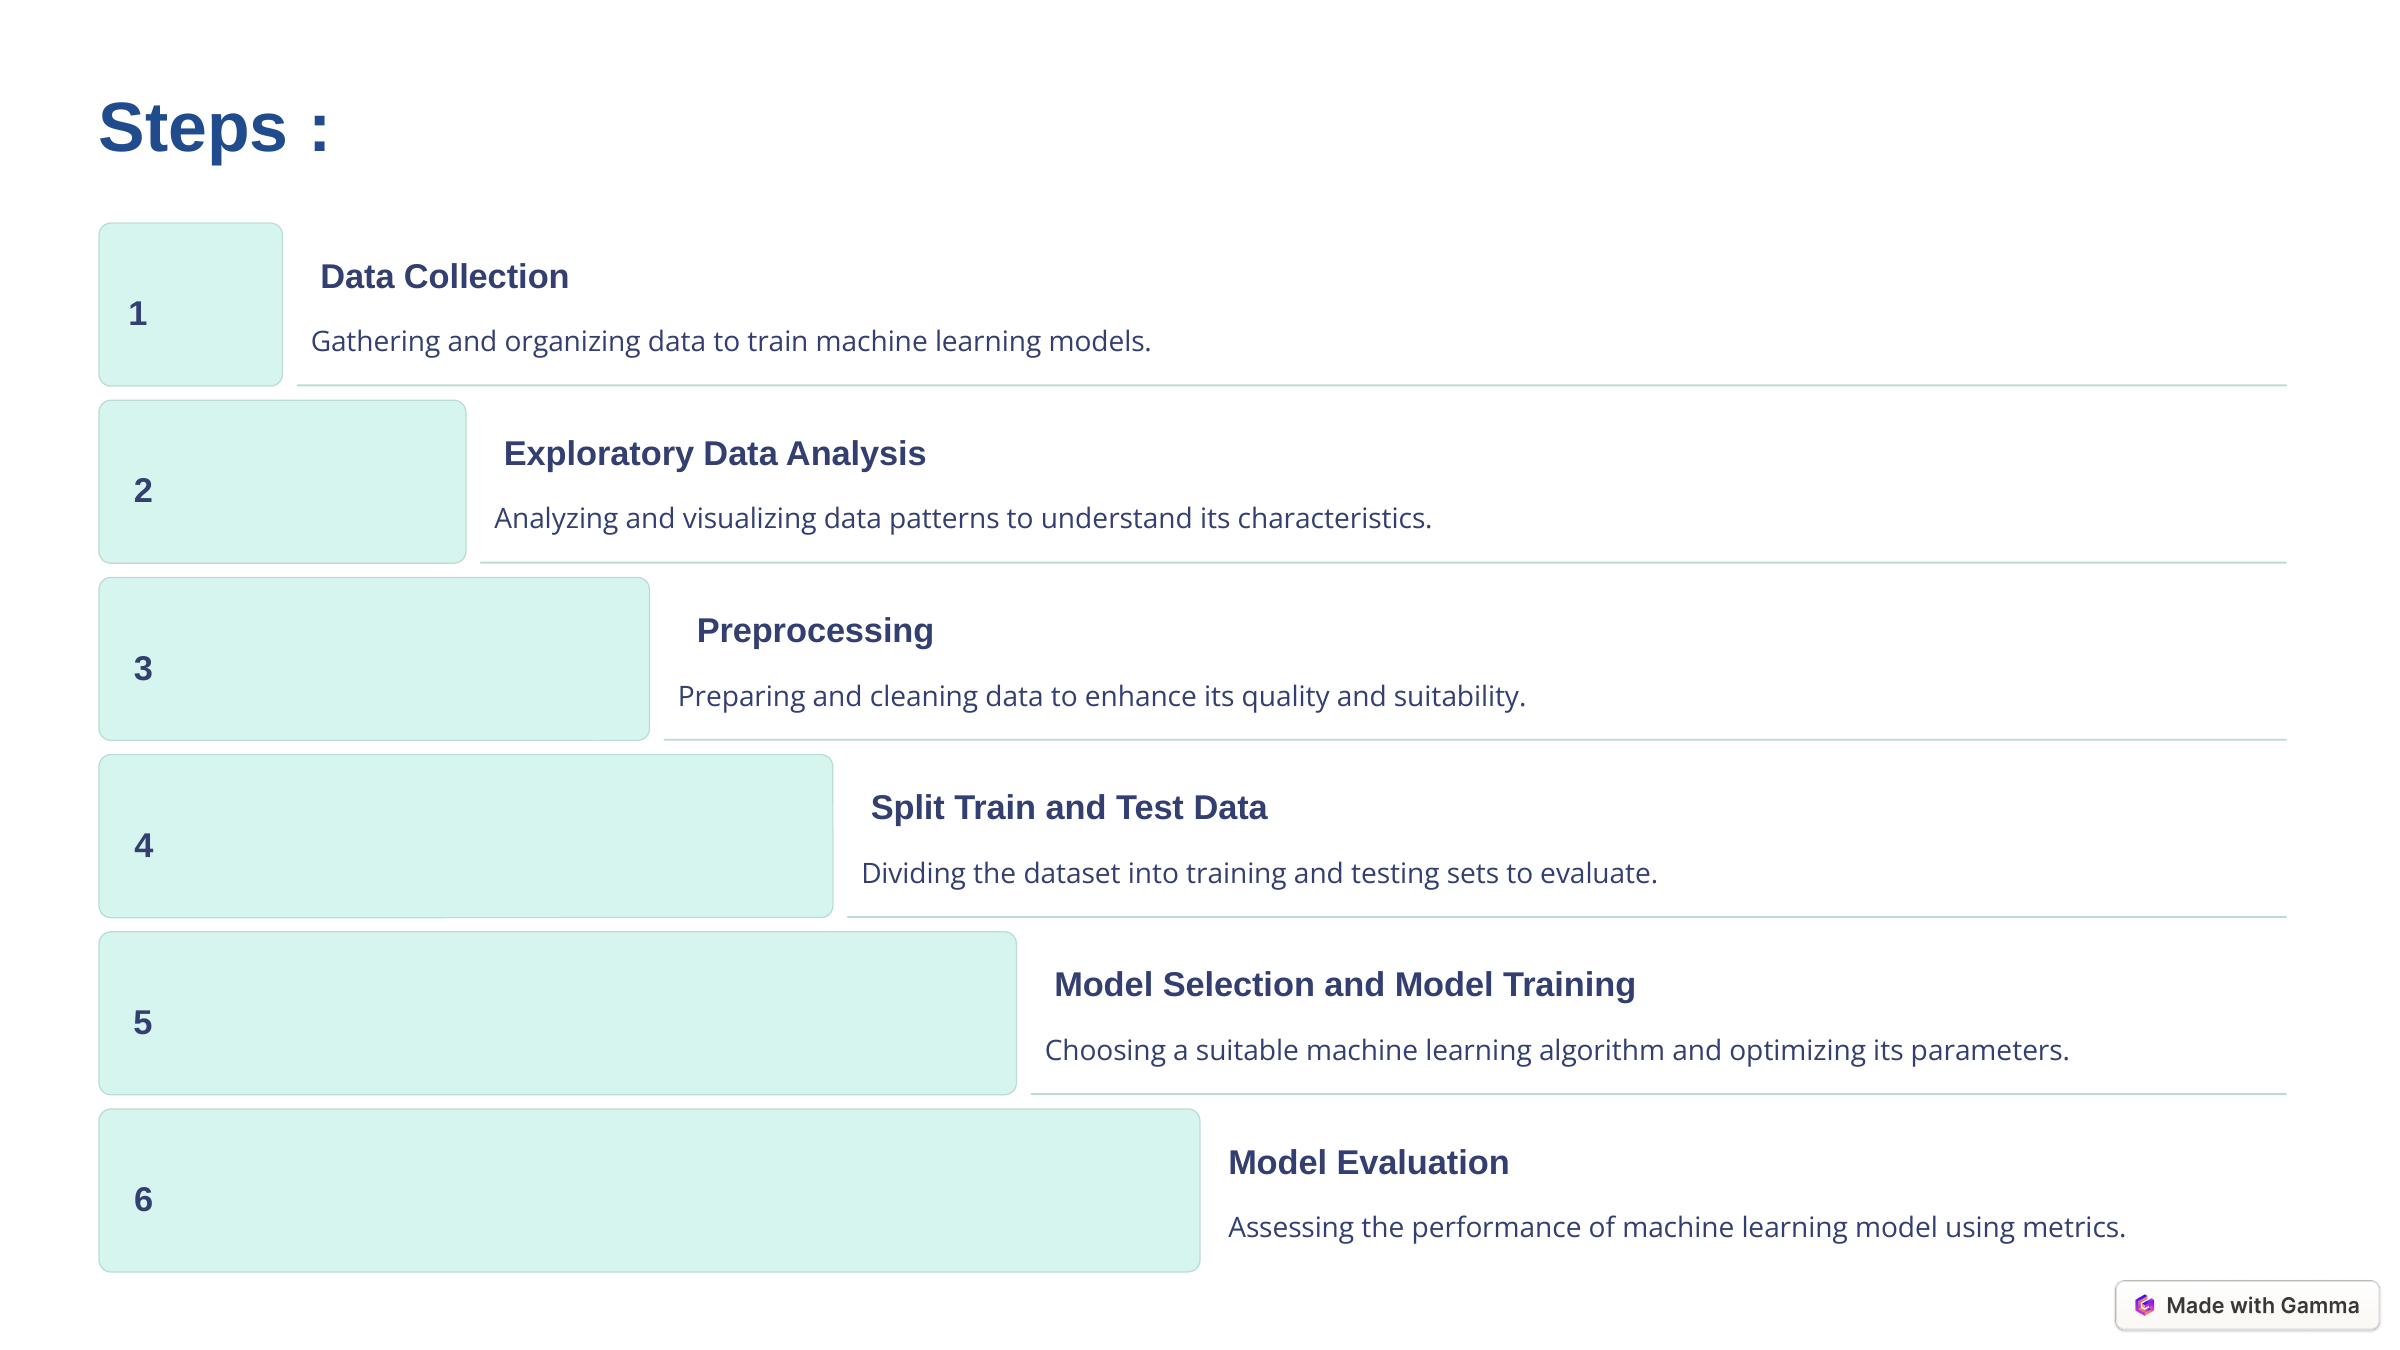

Steps :

 Data Collection
1
Gathering and organizing data to train machine learning models.

 Exploratory Data Analysis
2
Analyzing and visualizing data patterns to understand its characteristics.

  Preprocessing
3
Preparing and cleaning data to enhance its quality and suitability.

 Split Train and Test Data
4
Dividing the dataset into training and testing sets to evaluate.

 Model Selection and Model Training
5
Choosing a suitable machine learning algorithm and optimizing its parameters.

Model Evaluation
6
Assessing the performance of machine learning model using metrics.